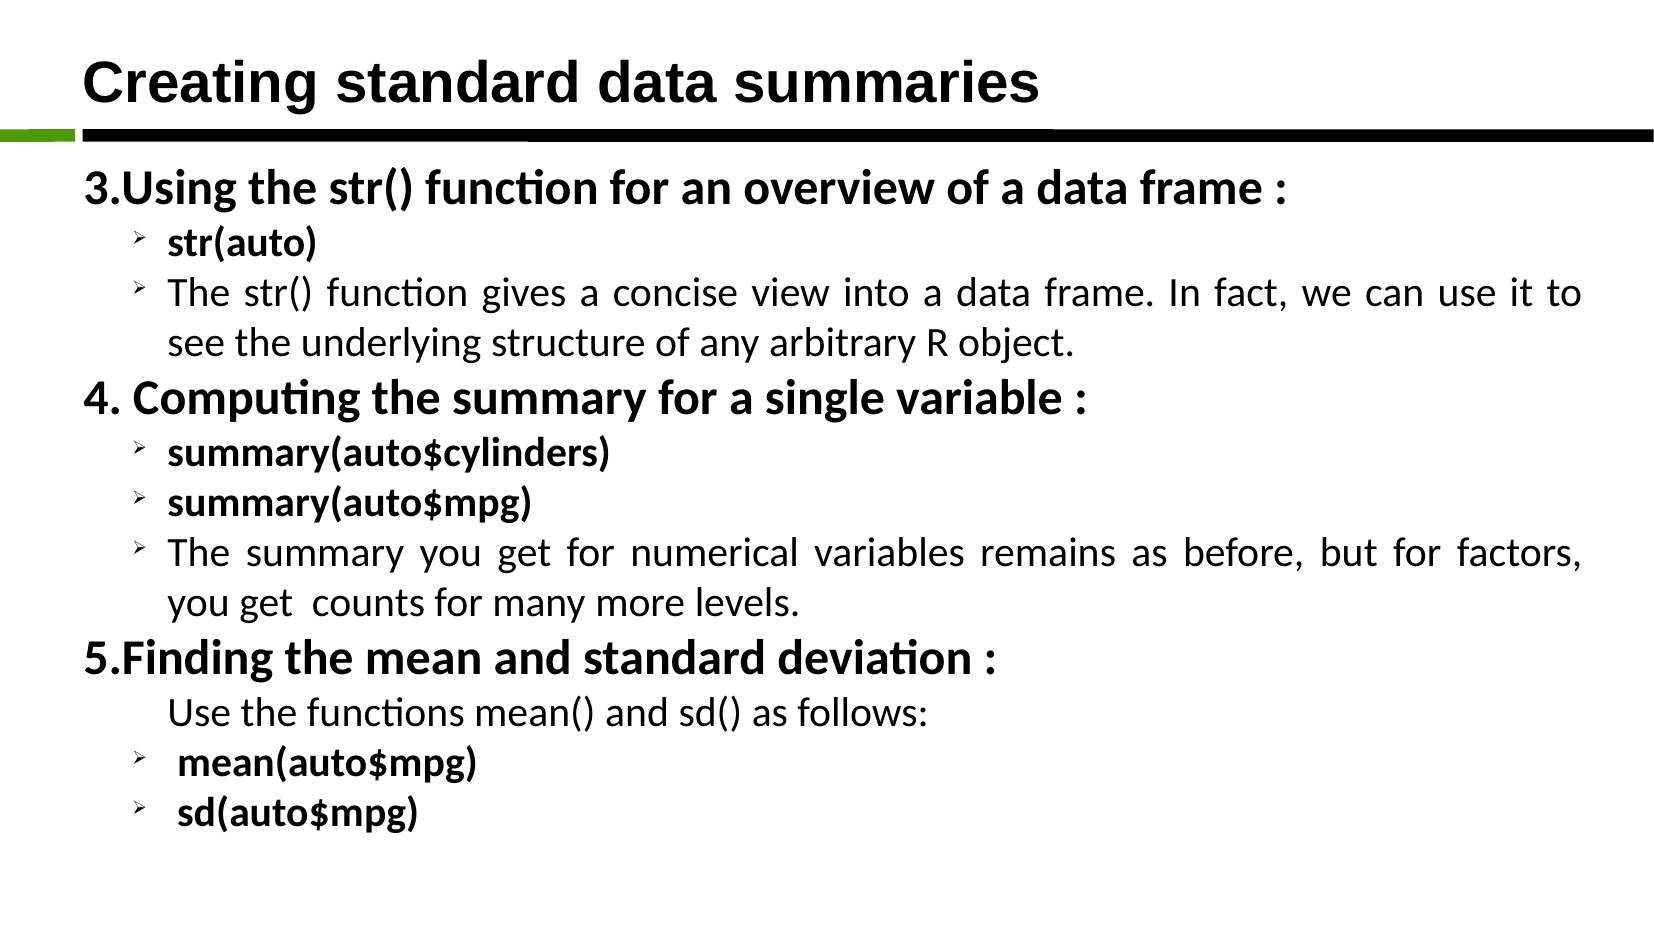

Creating standard data summaries

3.Using the str() function for an overview of a data frame :
str(auto)
The str() function gives a concise view into a data frame. In fact, we can use it to see the underlying structure of any arbitrary R object.
4. Computing the summary for a single variable :
summary(auto$cylinders)
summary(auto$mpg)
The summary you get for numerical variables remains as before, but for factors, you get  counts for many more levels.
5.Finding the mean and standard deviation :
Use the functions mean() and sd() as follows:
 mean(auto$mpg)
 sd(auto$mpg)